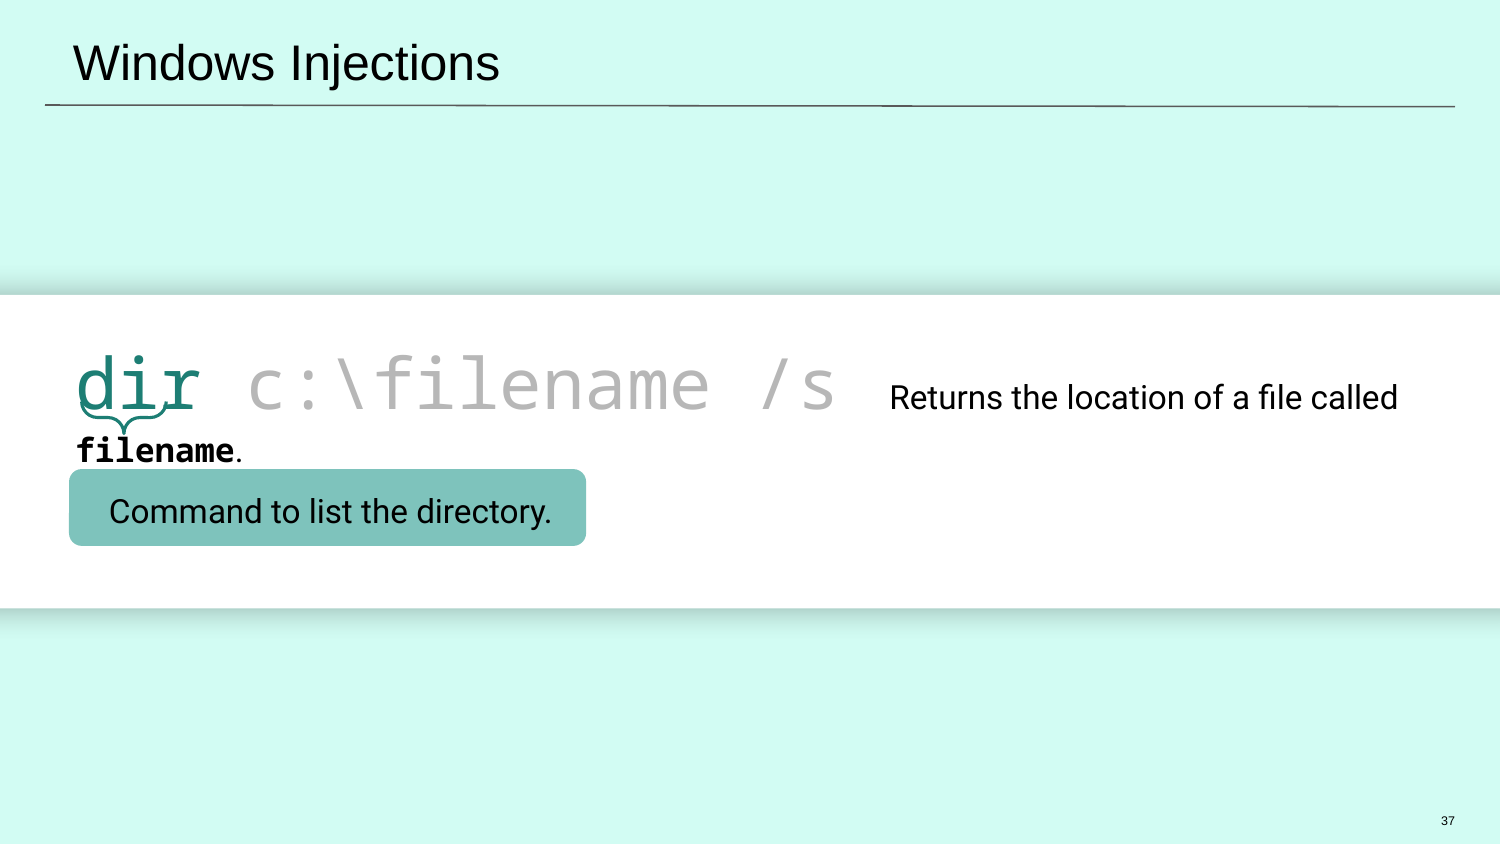

# Windows Injections

dir c:\filename /s      Returns the location of a file called filename.
.

Command to list the directory.
37